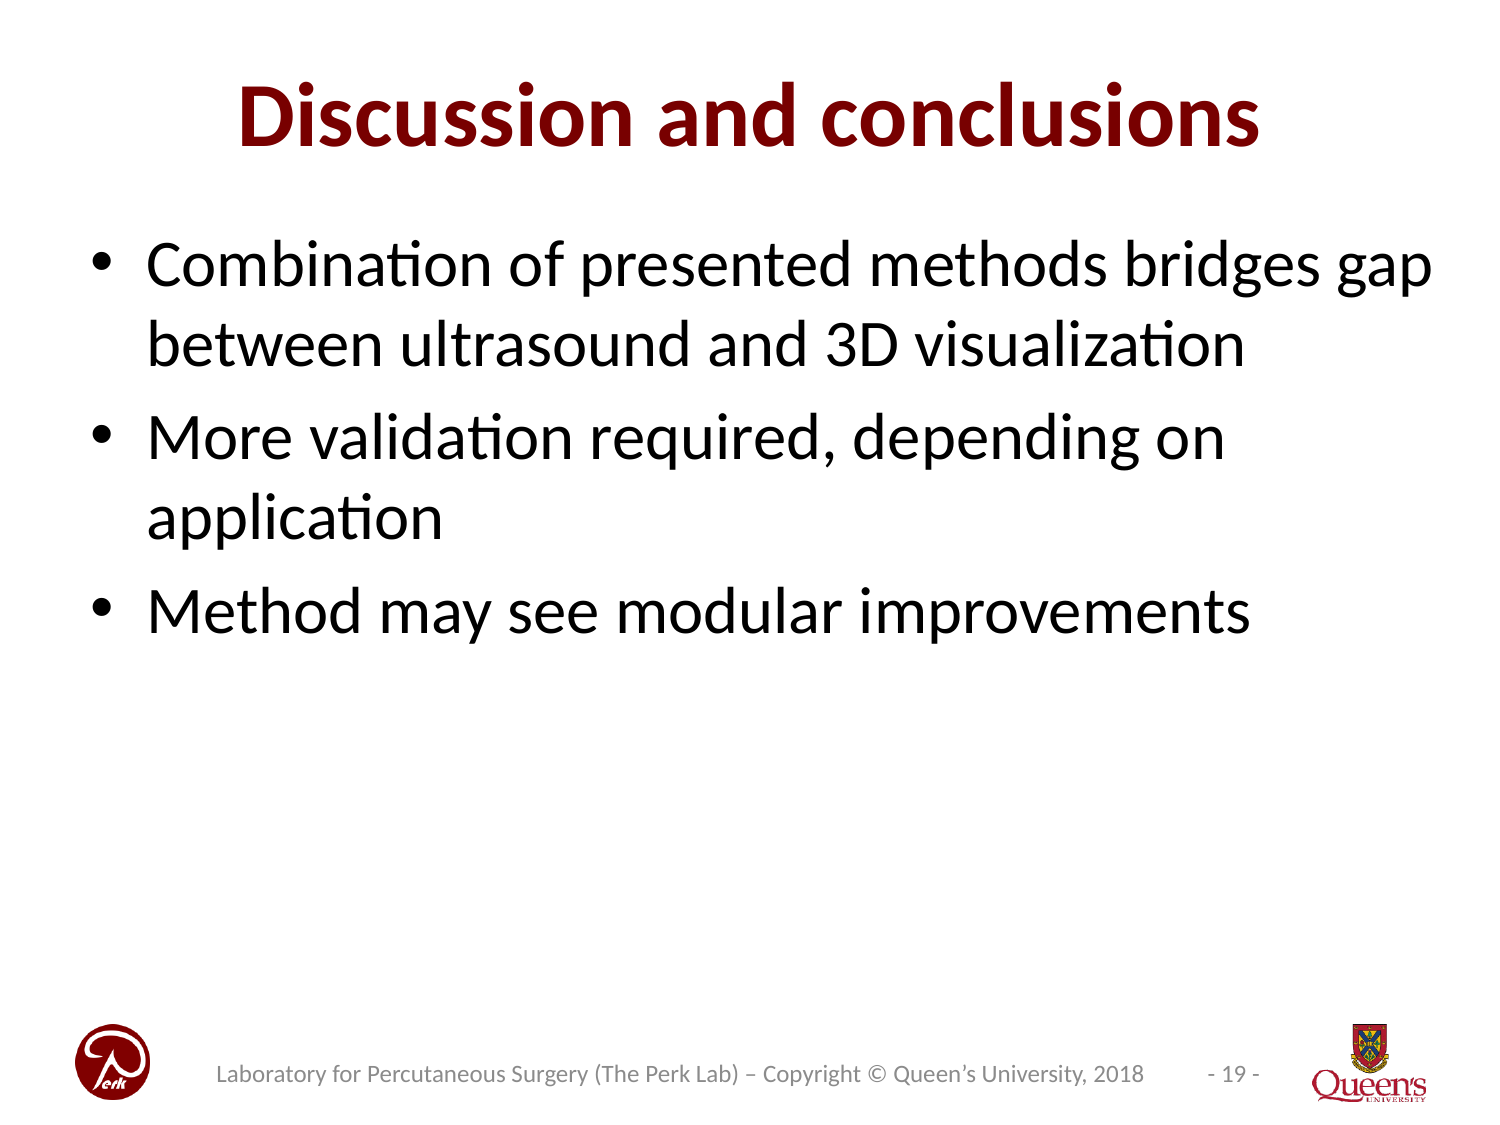

# Discussion and conclusions
Combination of presented methods bridges gap between ultrasound and 3D visualization
More validation required, depending on application
Method may see modular improvements
Laboratory for Percutaneous Surgery (The Perk Lab) – Copyright © Queen’s University, 2018
- 19 -